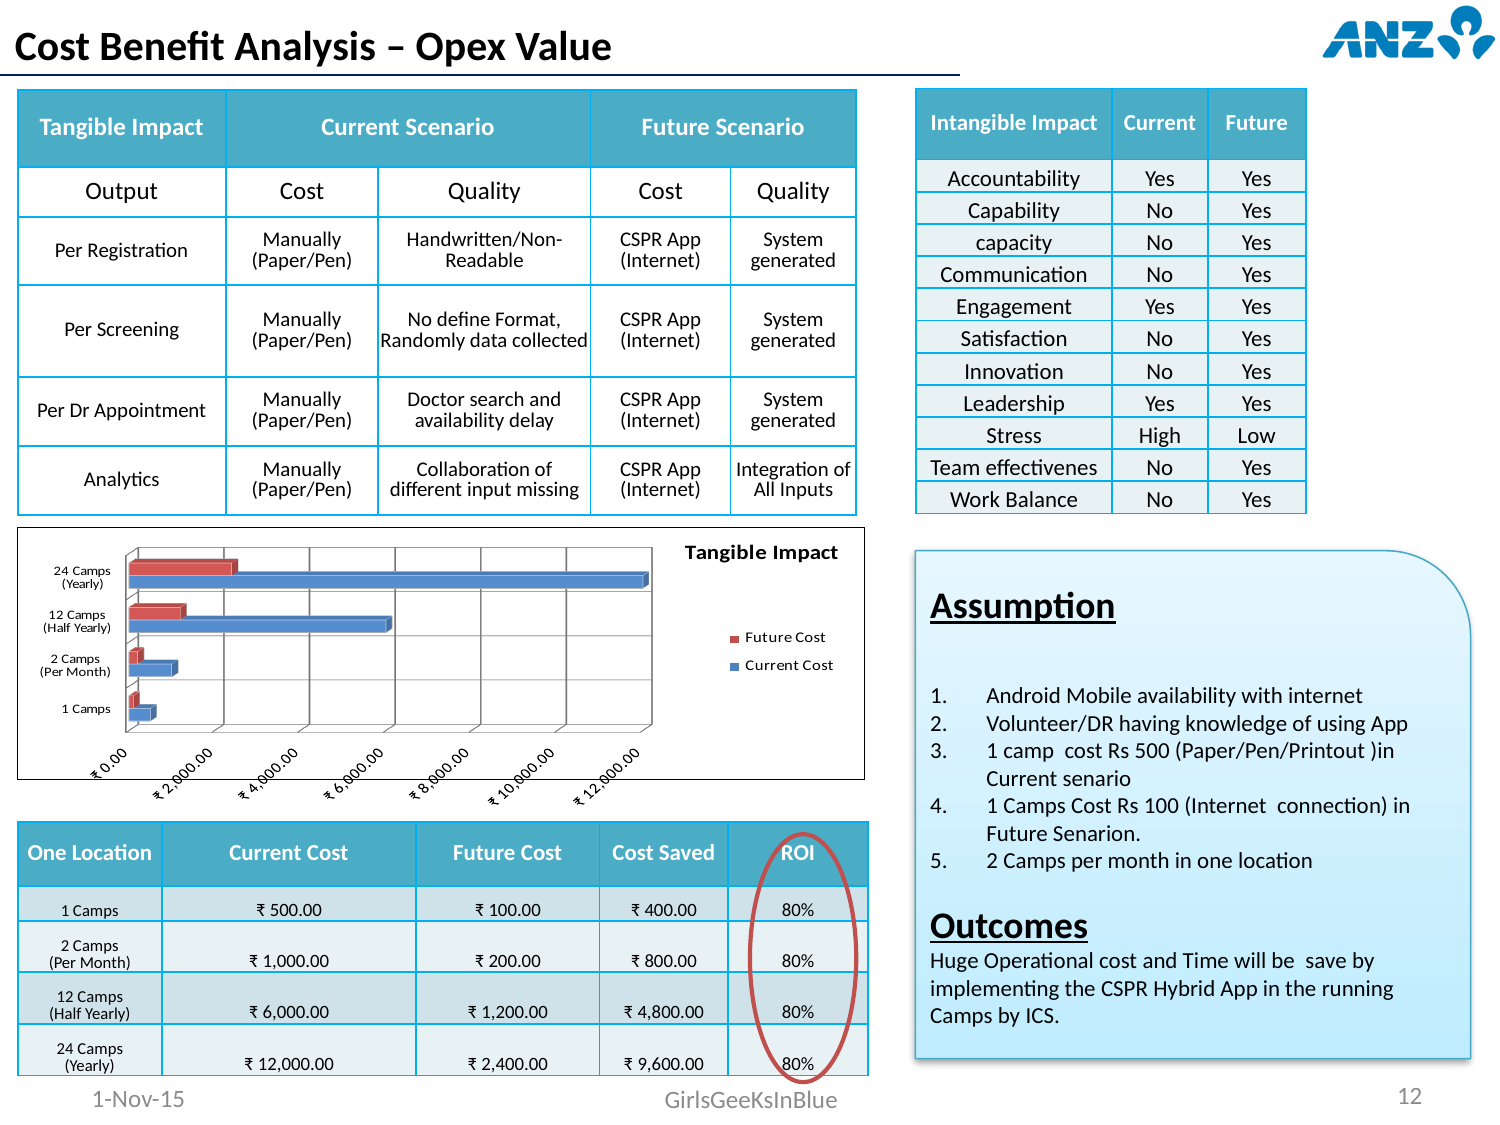

Cost Benefit Analysis – Opex Value
| Intangible Impact | Current | Future |
| --- | --- | --- |
| Accountability | Yes | Yes |
| Capability | No | Yes |
| capacity | No | Yes |
| Communication | No | Yes |
| Engagement | Yes | Yes |
| Satisfaction | No | Yes |
| Innovation | No | Yes |
| Leadership | Yes | Yes |
| Stress | High | Low |
| Team effectivenes | No | Yes |
| Work Balance | No | Yes |
| Tangible Impact | Current Scenario |  | Future Scenario |  |
| --- | --- | --- | --- | --- |
| Output | Cost | Quality | Cost | Quality |
| Per Registration | Manually (Paper/Pen) | Handwritten/Non-Readable | CSPR App (Internet) | System generated |
| Per Screening | Manually (Paper/Pen) | No define Format, Randomly data collected | CSPR App (Internet) | System generated |
| Per Dr Appointment | Manually (Paper/Pen) | Doctor search and availability delay | CSPR App (Internet) | System generated |
| Analytics | Manually (Paper/Pen) | Collaboration of different input missing | CSPR App (Internet) | Integration of All Inputs |

[unsupported chart]

Assumption

Android Mobile availability with internet
Volunteer/DR having knowledge of using App
1 camp  cost Rs 500 (Paper/Pen/Printout )in Current senario
1 Camps Cost Rs 100 (Internet  connection) in Future Senarion.
2 Camps per month in one location

Outcomes
Huge Operational cost and Time will be  save by implementing the CSPR Hybrid App in the running Camps by ICS.
| One Location | Current Cost | Future Cost | Cost Saved | ROI |
| --- | --- | --- | --- | --- |
| 1 Camps | ₹ 500.00 | ₹ 100.00 | ₹ 400.00 | 80% |
| 2 Camps (Per Month) | ₹ 1,000.00 | ₹ 200.00 | ₹ 800.00 | 80% |
| 12 Camps (Half Yearly) | ₹ 6,000.00 | ₹ 1,200.00 | ₹ 4,800.00 | 80% |
| 24 Camps (Yearly) | ₹ 12,000.00 | ₹ 2,400.00 | ₹ 9,600.00 | 80% |

12
1-Nov-15
GirlsGeeKsInBlue